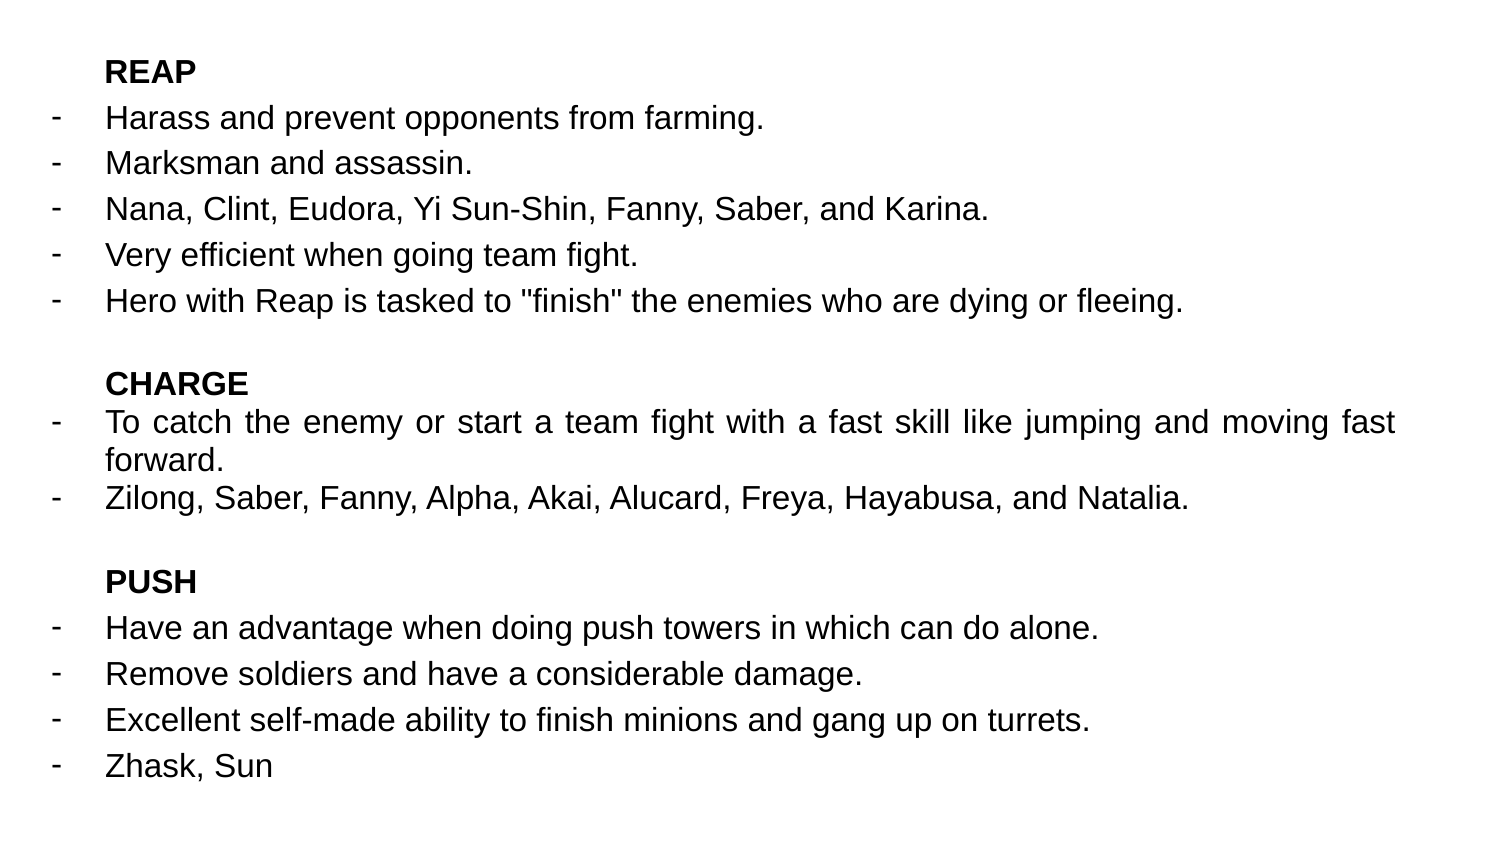

REAP
Harass and prevent opponents from farming.
Marksman and assassin.
Nana, Clint, Eudora, Yi Sun-Shin, Fanny, Saber, and Karina.
Very efficient when going team fight.
Hero with Reap is tasked to "finish" the enemies who are dying or fleeing.

CHARGE
To catch the enemy or start a team fight with a fast skill like jumping and moving fast forward.
Zilong, Saber, Fanny, Alpha, Akai, Alucard, Freya, Hayabusa, and Natalia.

PUSH
Have an advantage when doing push towers in which can do alone.
Remove soldiers and have a considerable damage.
Excellent self-made ability to finish minions and gang up on turrets.
Zhask, Sun